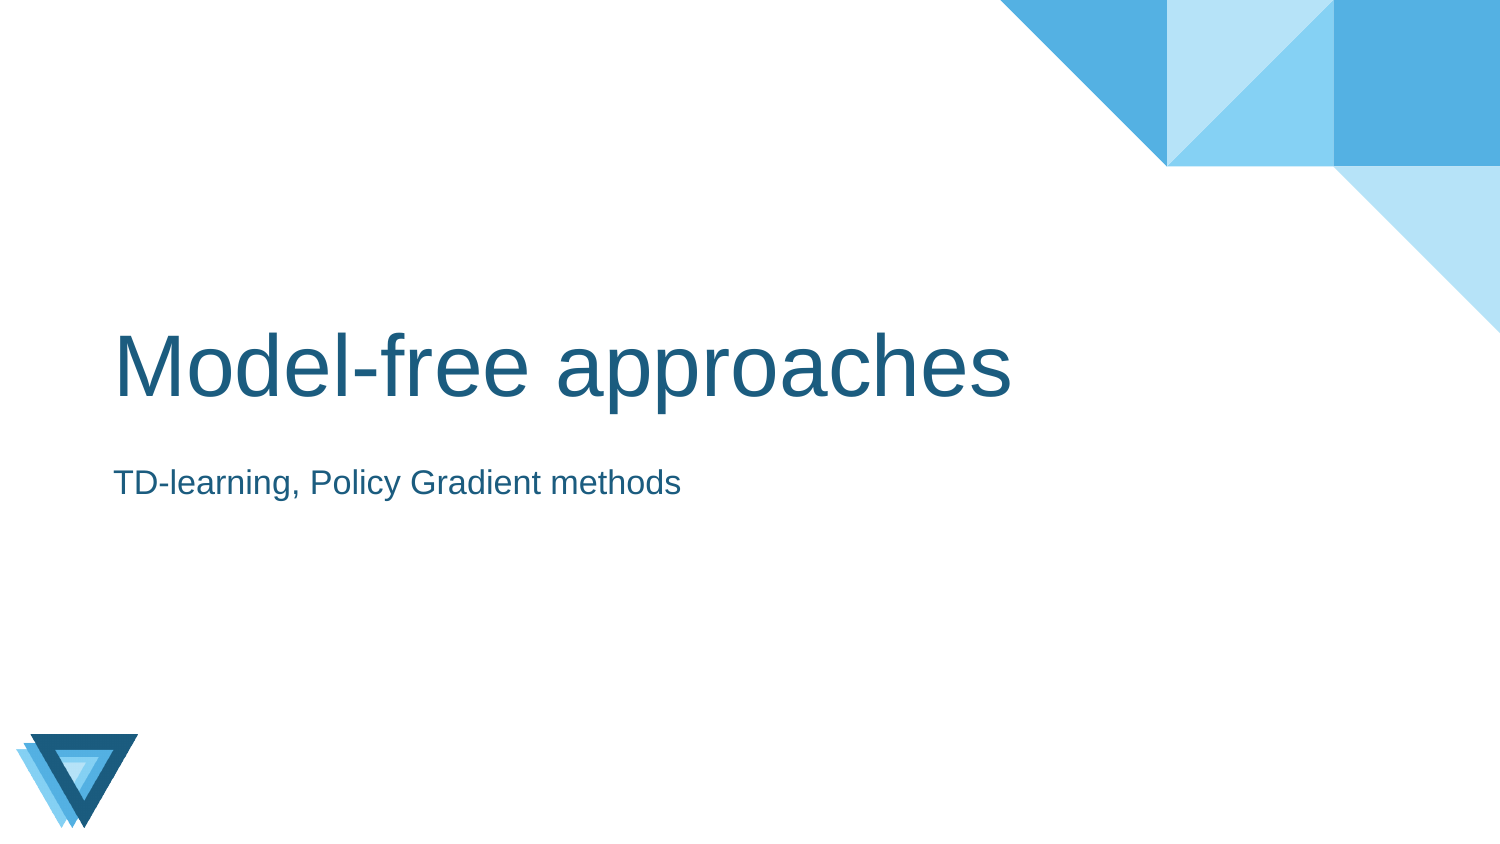

# Model-free approaches
TD-learning, Policy Gradient methods